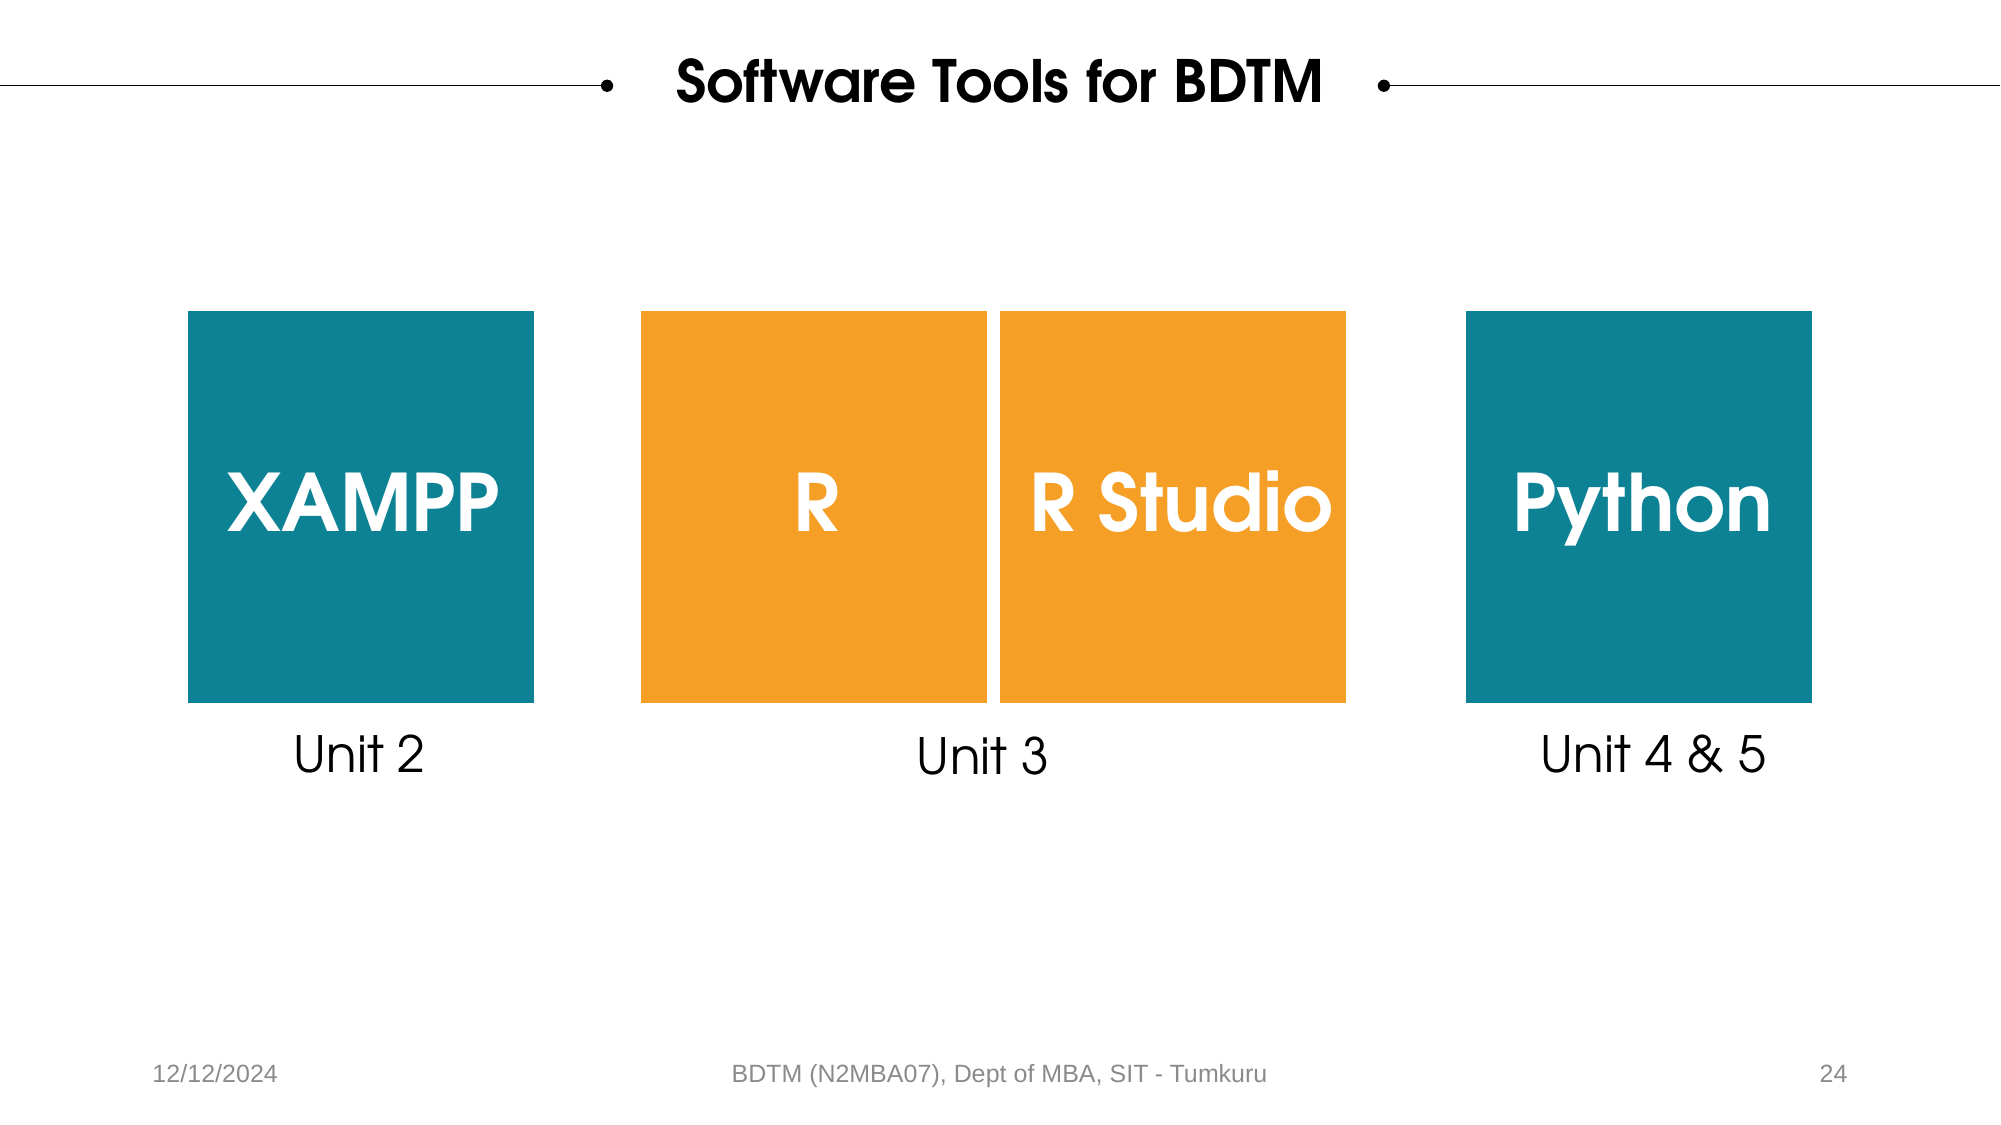

Software Tools for BDTM

Python

XAMPP

R

R Studio
Unit 2
Unit 4 & 5
Unit 3
12/12/2024
BDTM (N2MBA07), Dept of MBA, SIT - Tumkuru
24